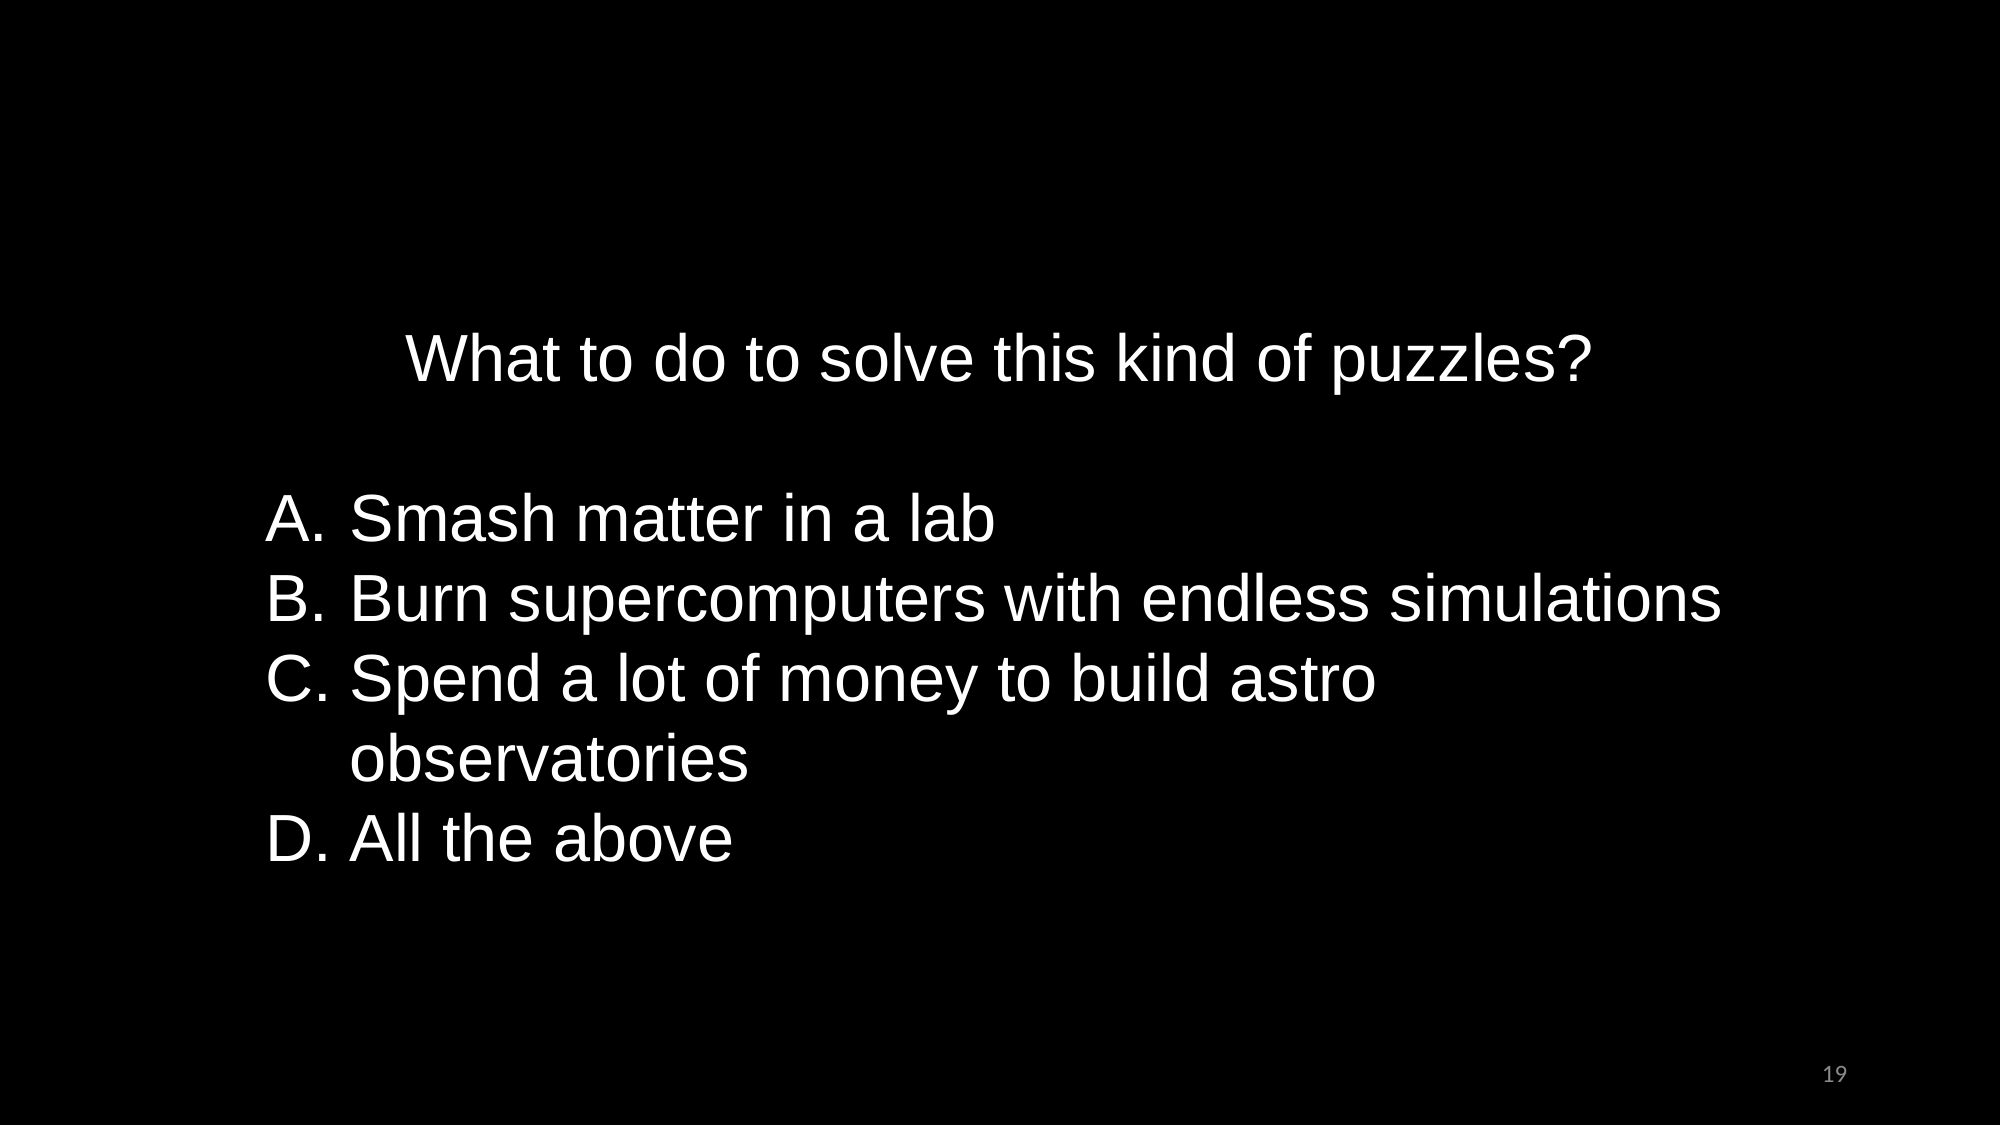

What to do to solve this kind of puzzles?

Smash matter in a lab
Burn supercomputers with endless simulations
Spend a lot of money to build astro observatories
All the above
19